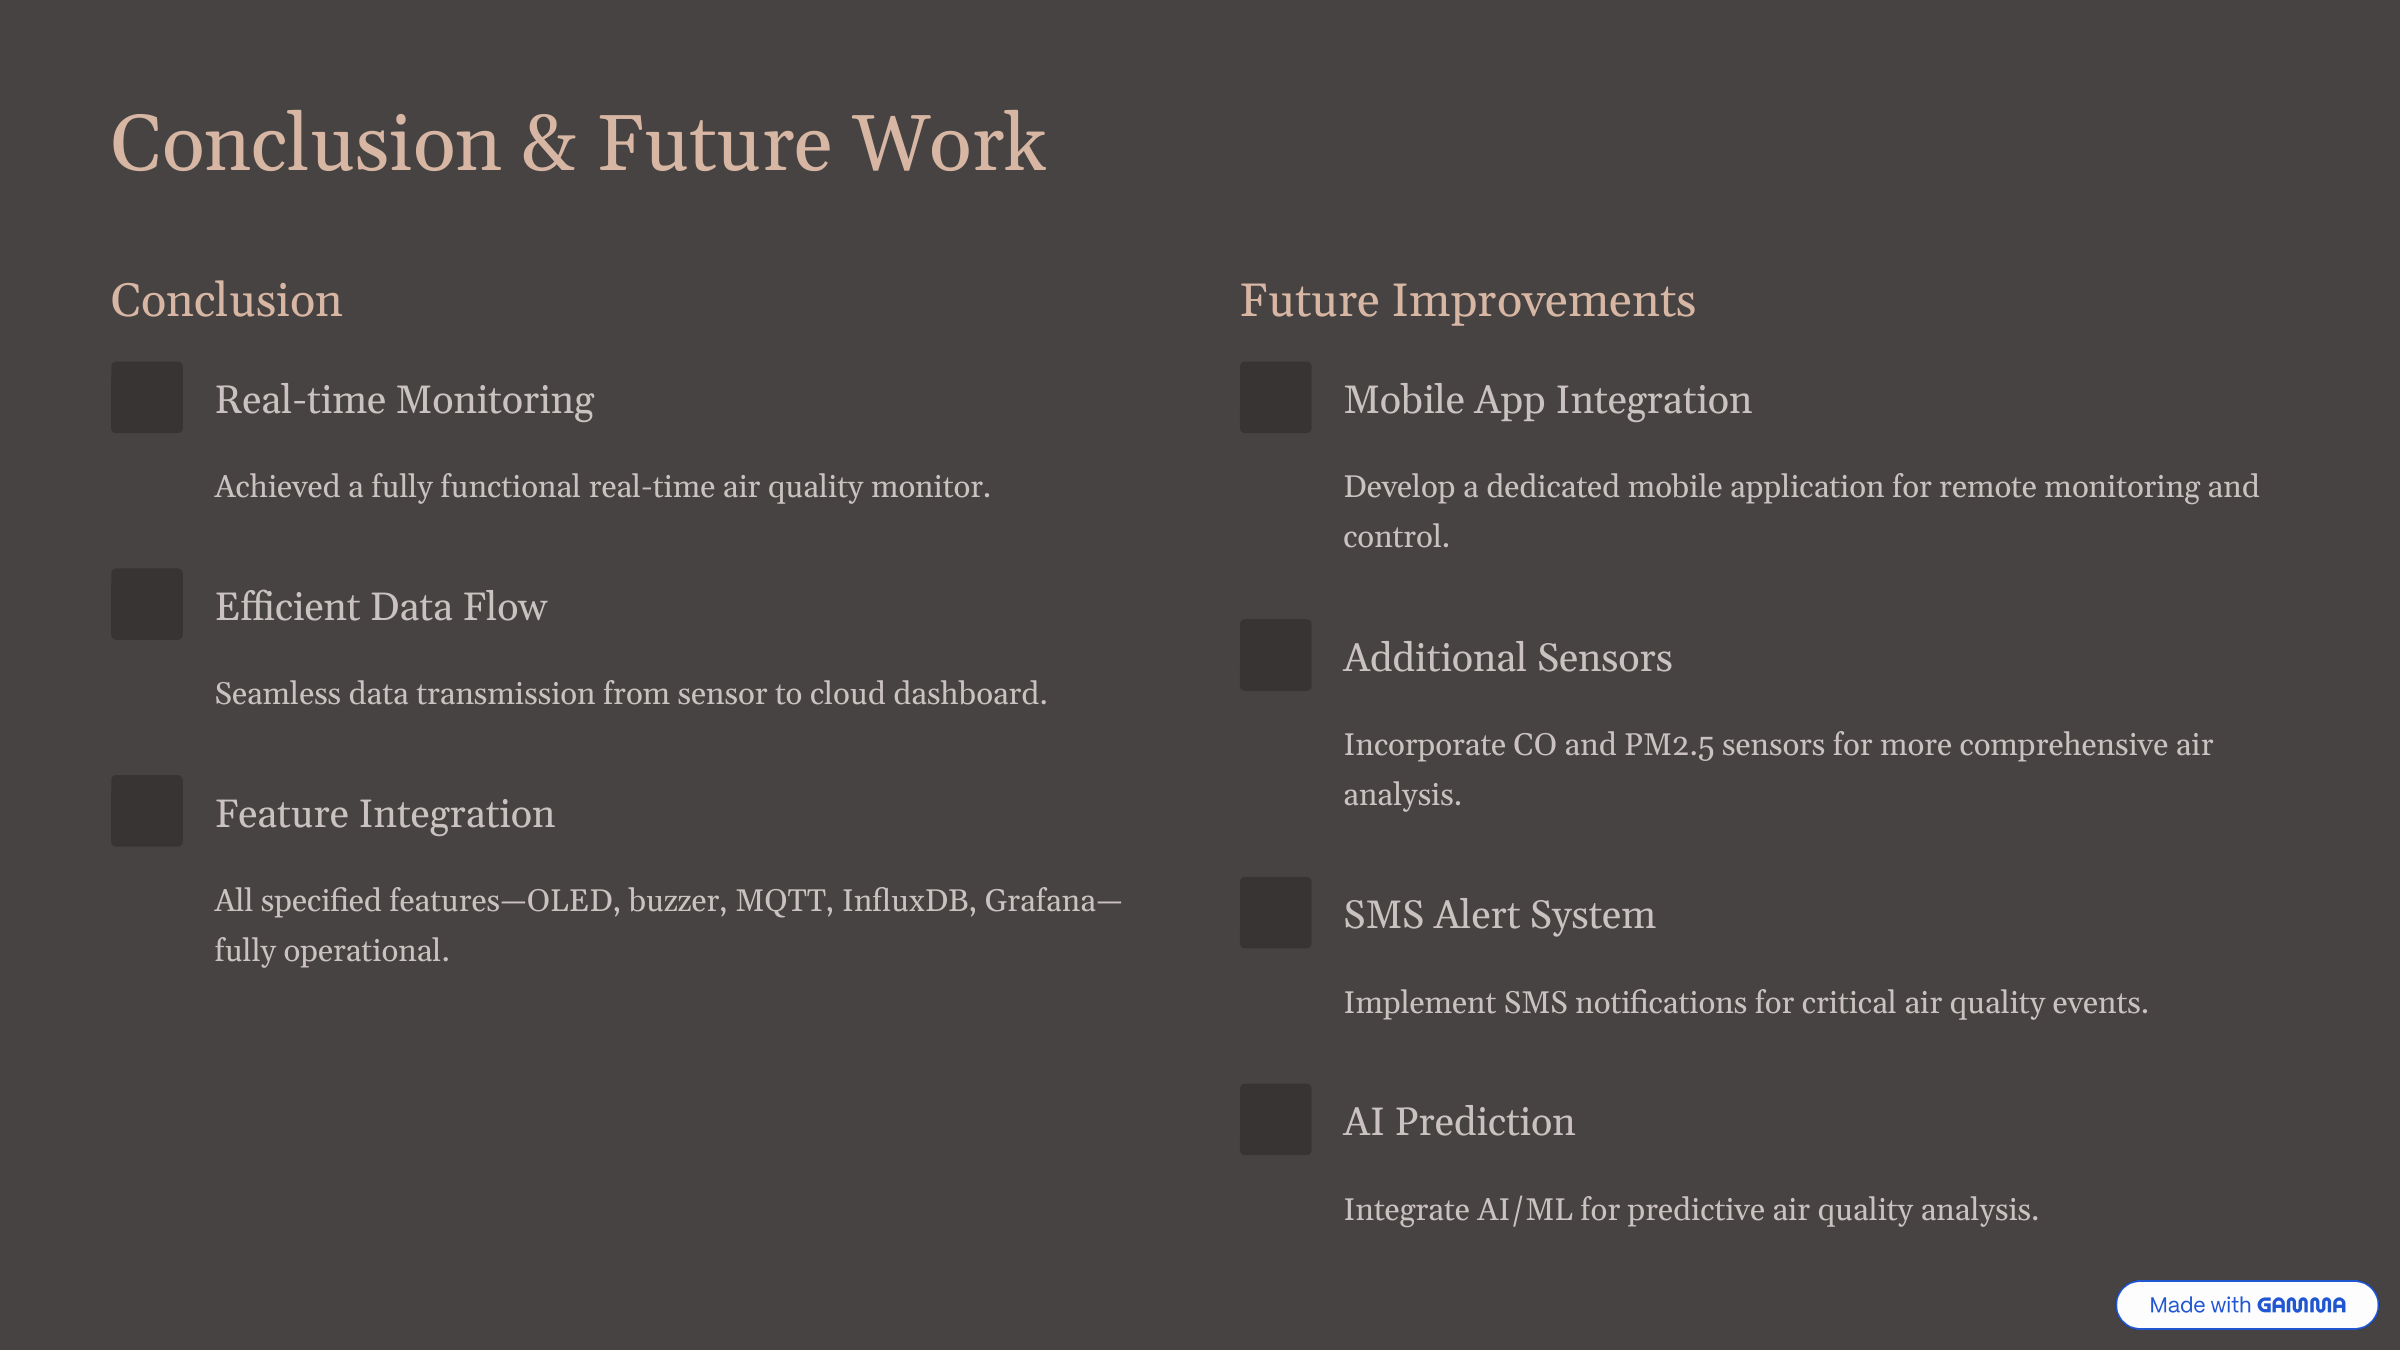

Conclusion & Future Work
Conclusion
Future Improvements

Real-time Monitoring
Mobile App Integration
Achieved a fully functional real-time air quality monitor.
Develop a dedicated mobile application for remote monitoring and control.

Efficient Data Flow

Additional Sensors
Seamless data transmission from sensor to cloud dashboard.
Incorporate CO and PM2.5 sensors for more comprehensive air analysis.

Feature Integration
All specified features—OLED, buzzer, MQTT, InfluxDB, Grafana—fully operational.

SMS Alert System
Implement SMS notifications for critical air quality events.

AI Prediction
Integrate AI/ML for predictive air quality analysis.